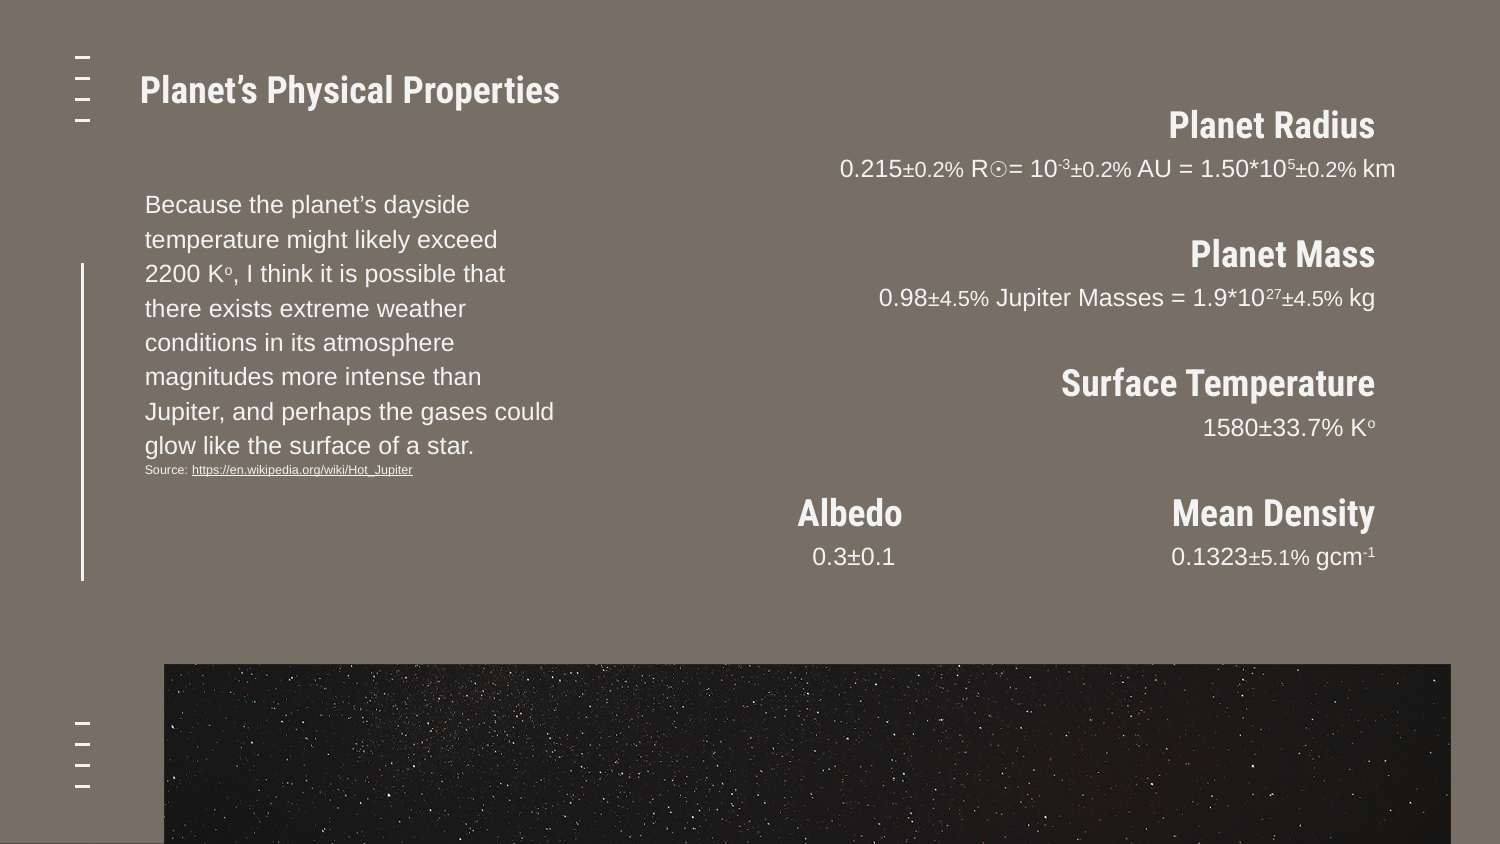

Planet’s Physical Properties
# Planet Radius
0.215±0.2% R☉= 10-3±0.2% AU = 1.50*105±0.2% km
Because the planet’s dayside temperature might likely exceed 2200 Ko, I think it is possible that there exists extreme weather conditions in its atmosphere magnitudes more intense than Jupiter, and perhaps the gases could glow like the surface of a star.
Source:  https://en.wikipedia.org/wiki/Hot_Jupiter

Planet Mass
0.98±4.5% Jupiter Masses = 1.9*1027±4.5% kg
Surface Temperature
1580±33.7% Ko
Albedo
Mean Density
0.3±0.1
0.1323±5.1% gcm-1